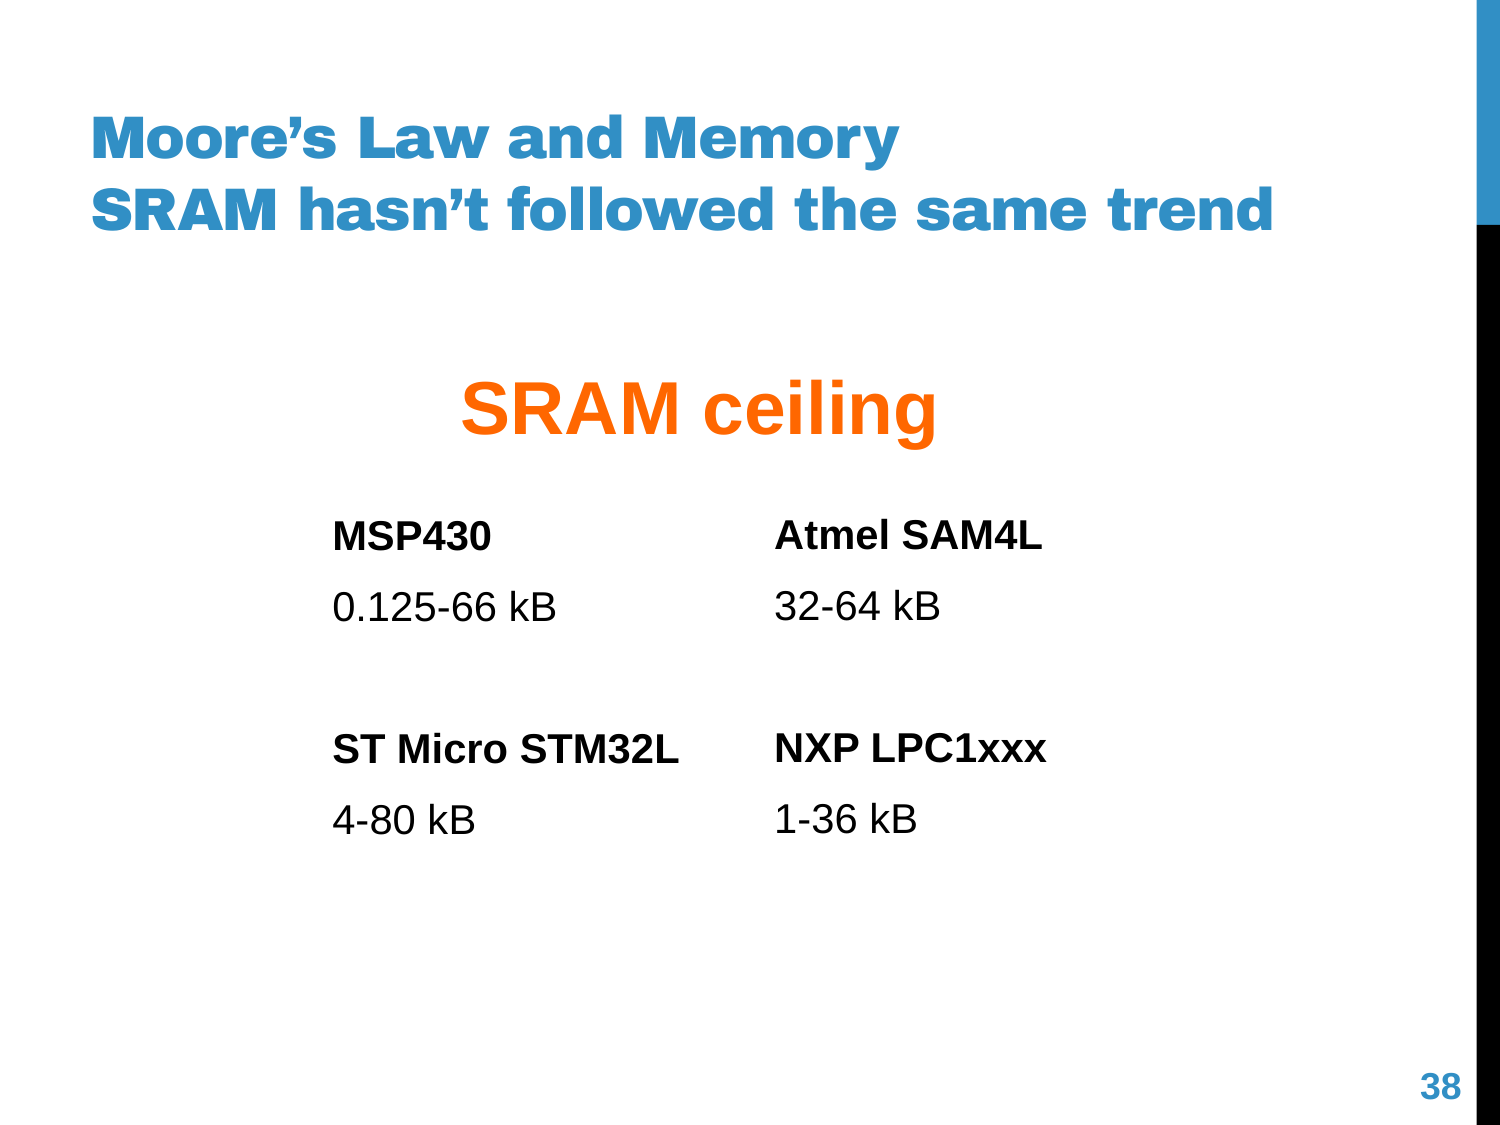

# Moore’s Law and Memory SRAM hasn’t followed the same trend
SRAM ceiling
Atmel SAM4L
32-64 kB

NXP LPC1xxx
1-36 kB
MSP430
0.125-66 kB

ST Micro STM32L
4-80 kB
38